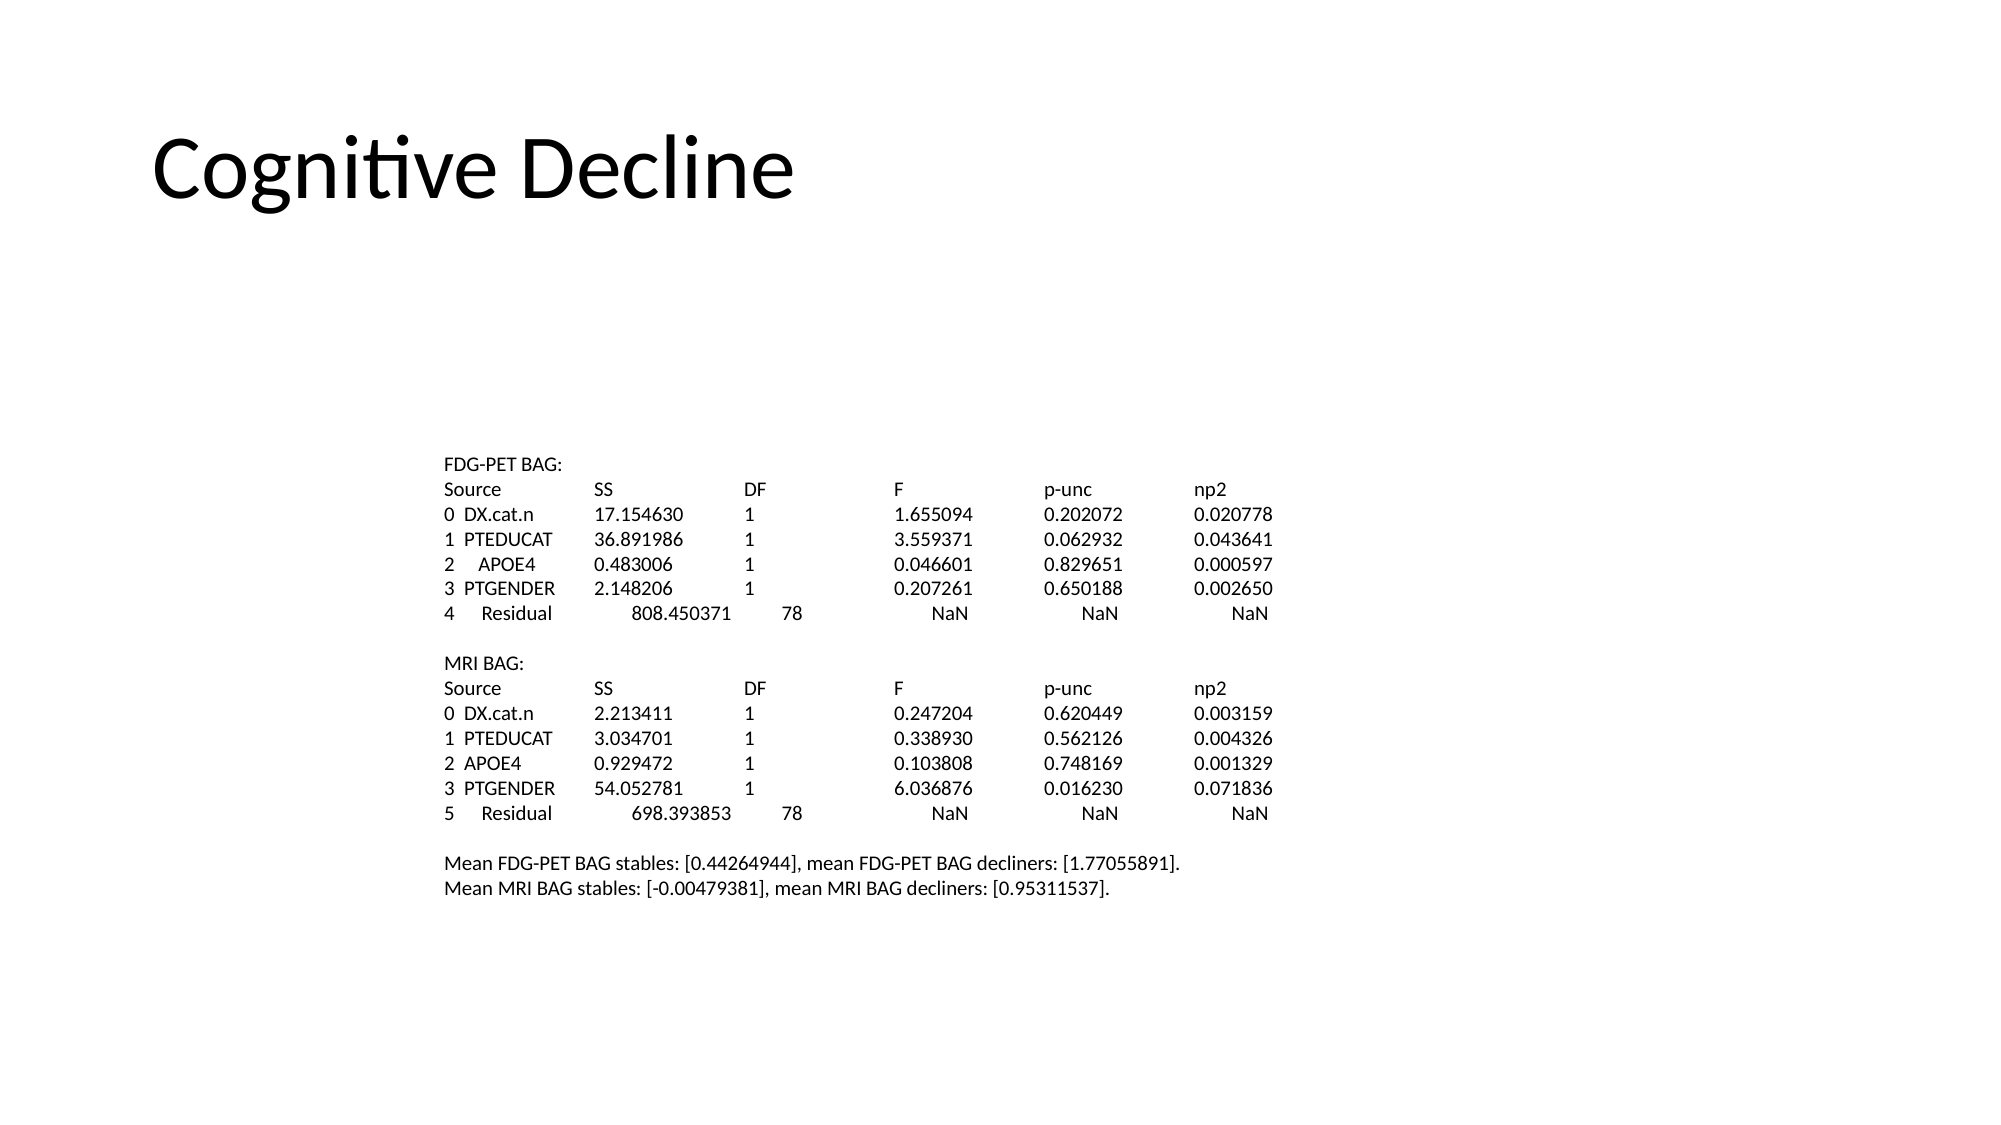

# Cognitive Decline
FDG-PET BAG:
Source          	SS  	DF         	F     	p-unc       	np2
0  DX.cat.n   	17.154630   	1  	1.655094  	0.202072  	0.020778
1  PTEDUCAT   	36.891986   	1  	3.559371  	0.062932  	0.043641
2     APOE4    	0.483006   	1  	0.046601  	0.829651  	0.000597
3  PTGENDER    	2.148206   	1  	0.207261  	0.650188  	0.002650
Residual  	808.450371  	78       	NaN       	NaN      	NaN

MRI BAG:
Source          	SS  	DF         	F     	p-unc       	np2
0  DX.cat.n    	2.213411   	1  	0.247204  	0.620449  	0.003159
1  PTEDUCAT    	3.034701   	1  	0.338930  	0.562126  	0.004326
2  APOE4    	0.929472   	1  	0.103808  	0.748169  	0.001329
3  PTGENDER   	54.052781   	1  	6.036876  	0.016230  	0.071836
Residual  	698.393853  	78       	NaN       	NaN       	NaN

Mean FDG-PET BAG stables: [0.44264944], mean FDG-PET BAG decliners: [1.77055891].
Mean MRI BAG stables: [-0.00479381], mean MRI BAG decliners: [0.95311537].